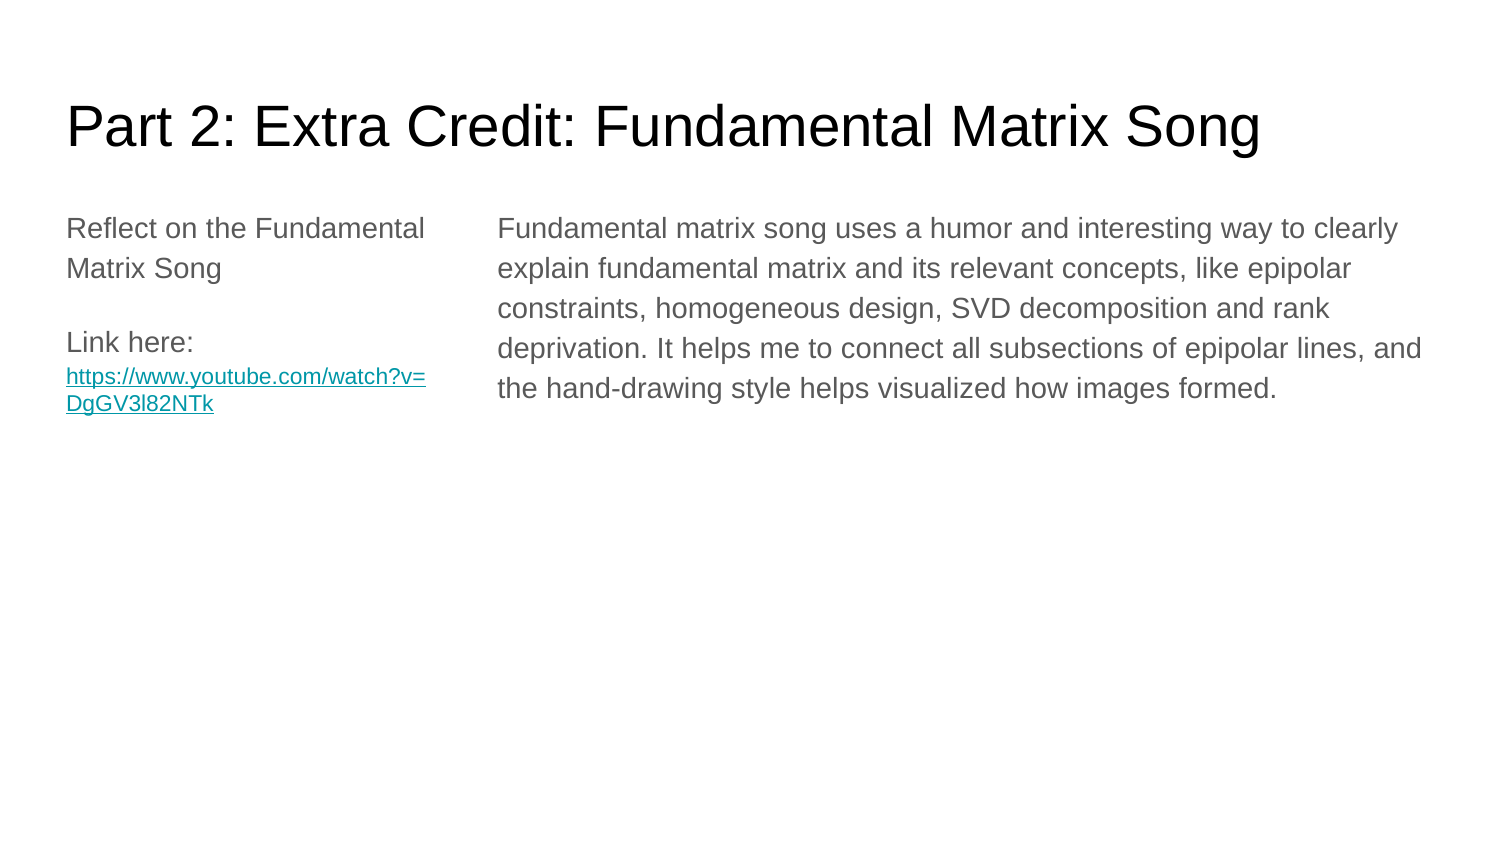

# Part 2: Extra Credit: Fundamental Matrix Song
Reflect on the Fundamental Matrix Song
Link here: https://www.youtube.com/watch?v=DgGV3l82NTk
Fundamental matrix song uses a humor and interesting way to clearly explain fundamental matrix and its relevant concepts, like epipolar constraints, homogeneous design, SVD decomposition and rank deprivation. It helps me to connect all subsections of epipolar lines, and the hand-drawing style helps visualized how images formed.